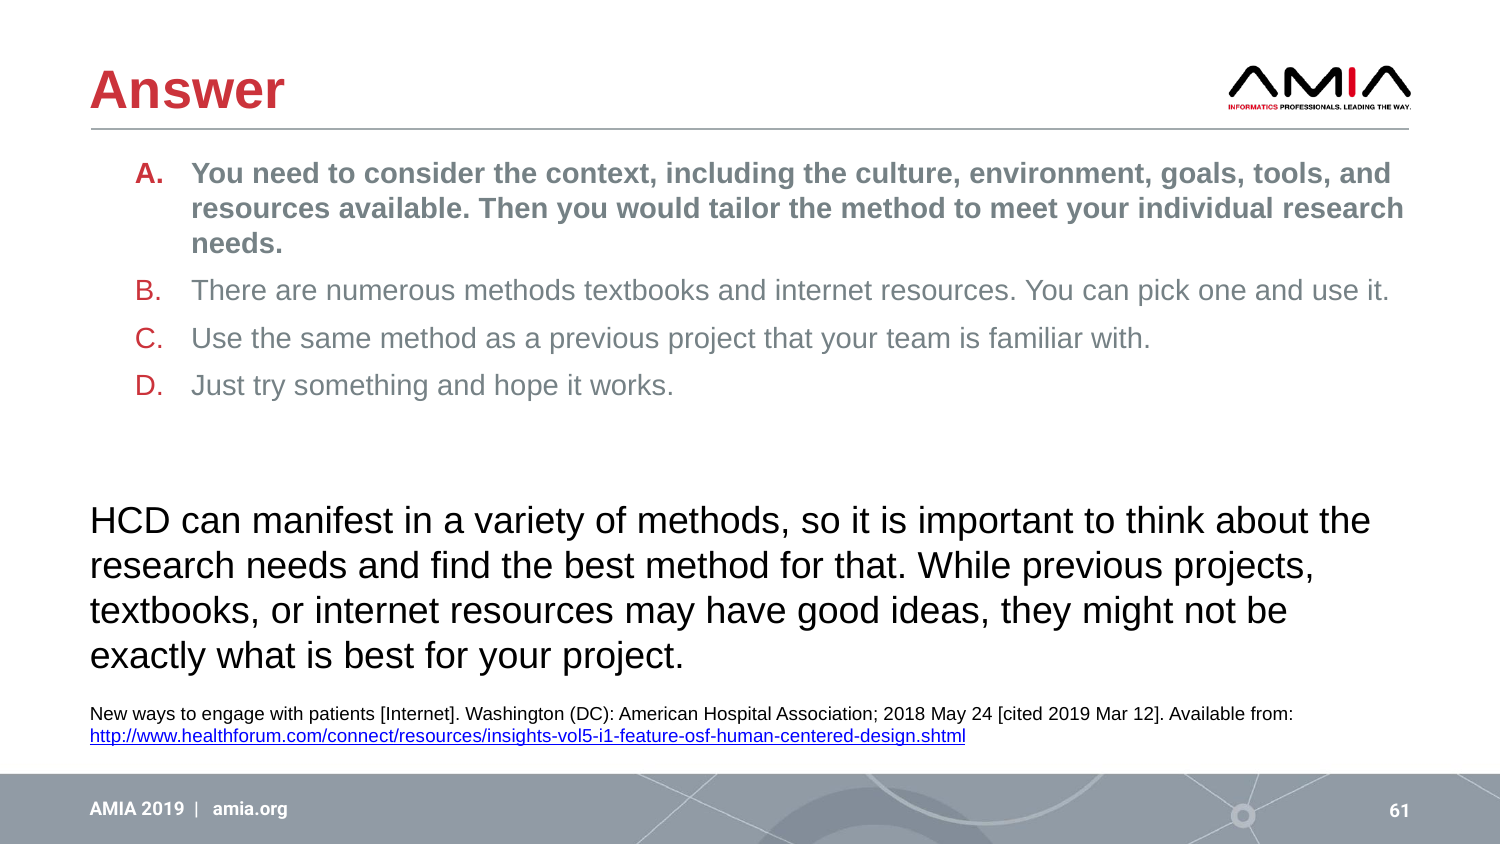

# Answer
You need to consider the context, including the culture, environment, goals, tools, and resources available. Then you would tailor the method to meet your individual research needs.
There are numerous methods textbooks and internet resources. You can pick one and use it.
Use the same method as a previous project that your team is familiar with.
Just try something and hope it works.

HCD can manifest in a variety of methods, so it is important to think about the research needs and find the best method for that. While previous projects, textbooks, or internet resources may have good ideas, they might not be exactly what is best for your project.
New ways to engage with patients [Internet]. Washington (DC): American Hospital Association; 2018 May 24 [cited 2019 Mar 12]. Available from: http://www.healthforum.com/connect/resources/insights-vol5-i1-feature-osf-human-centered-design.shtml
AMIA 2019  |   amia.org
61